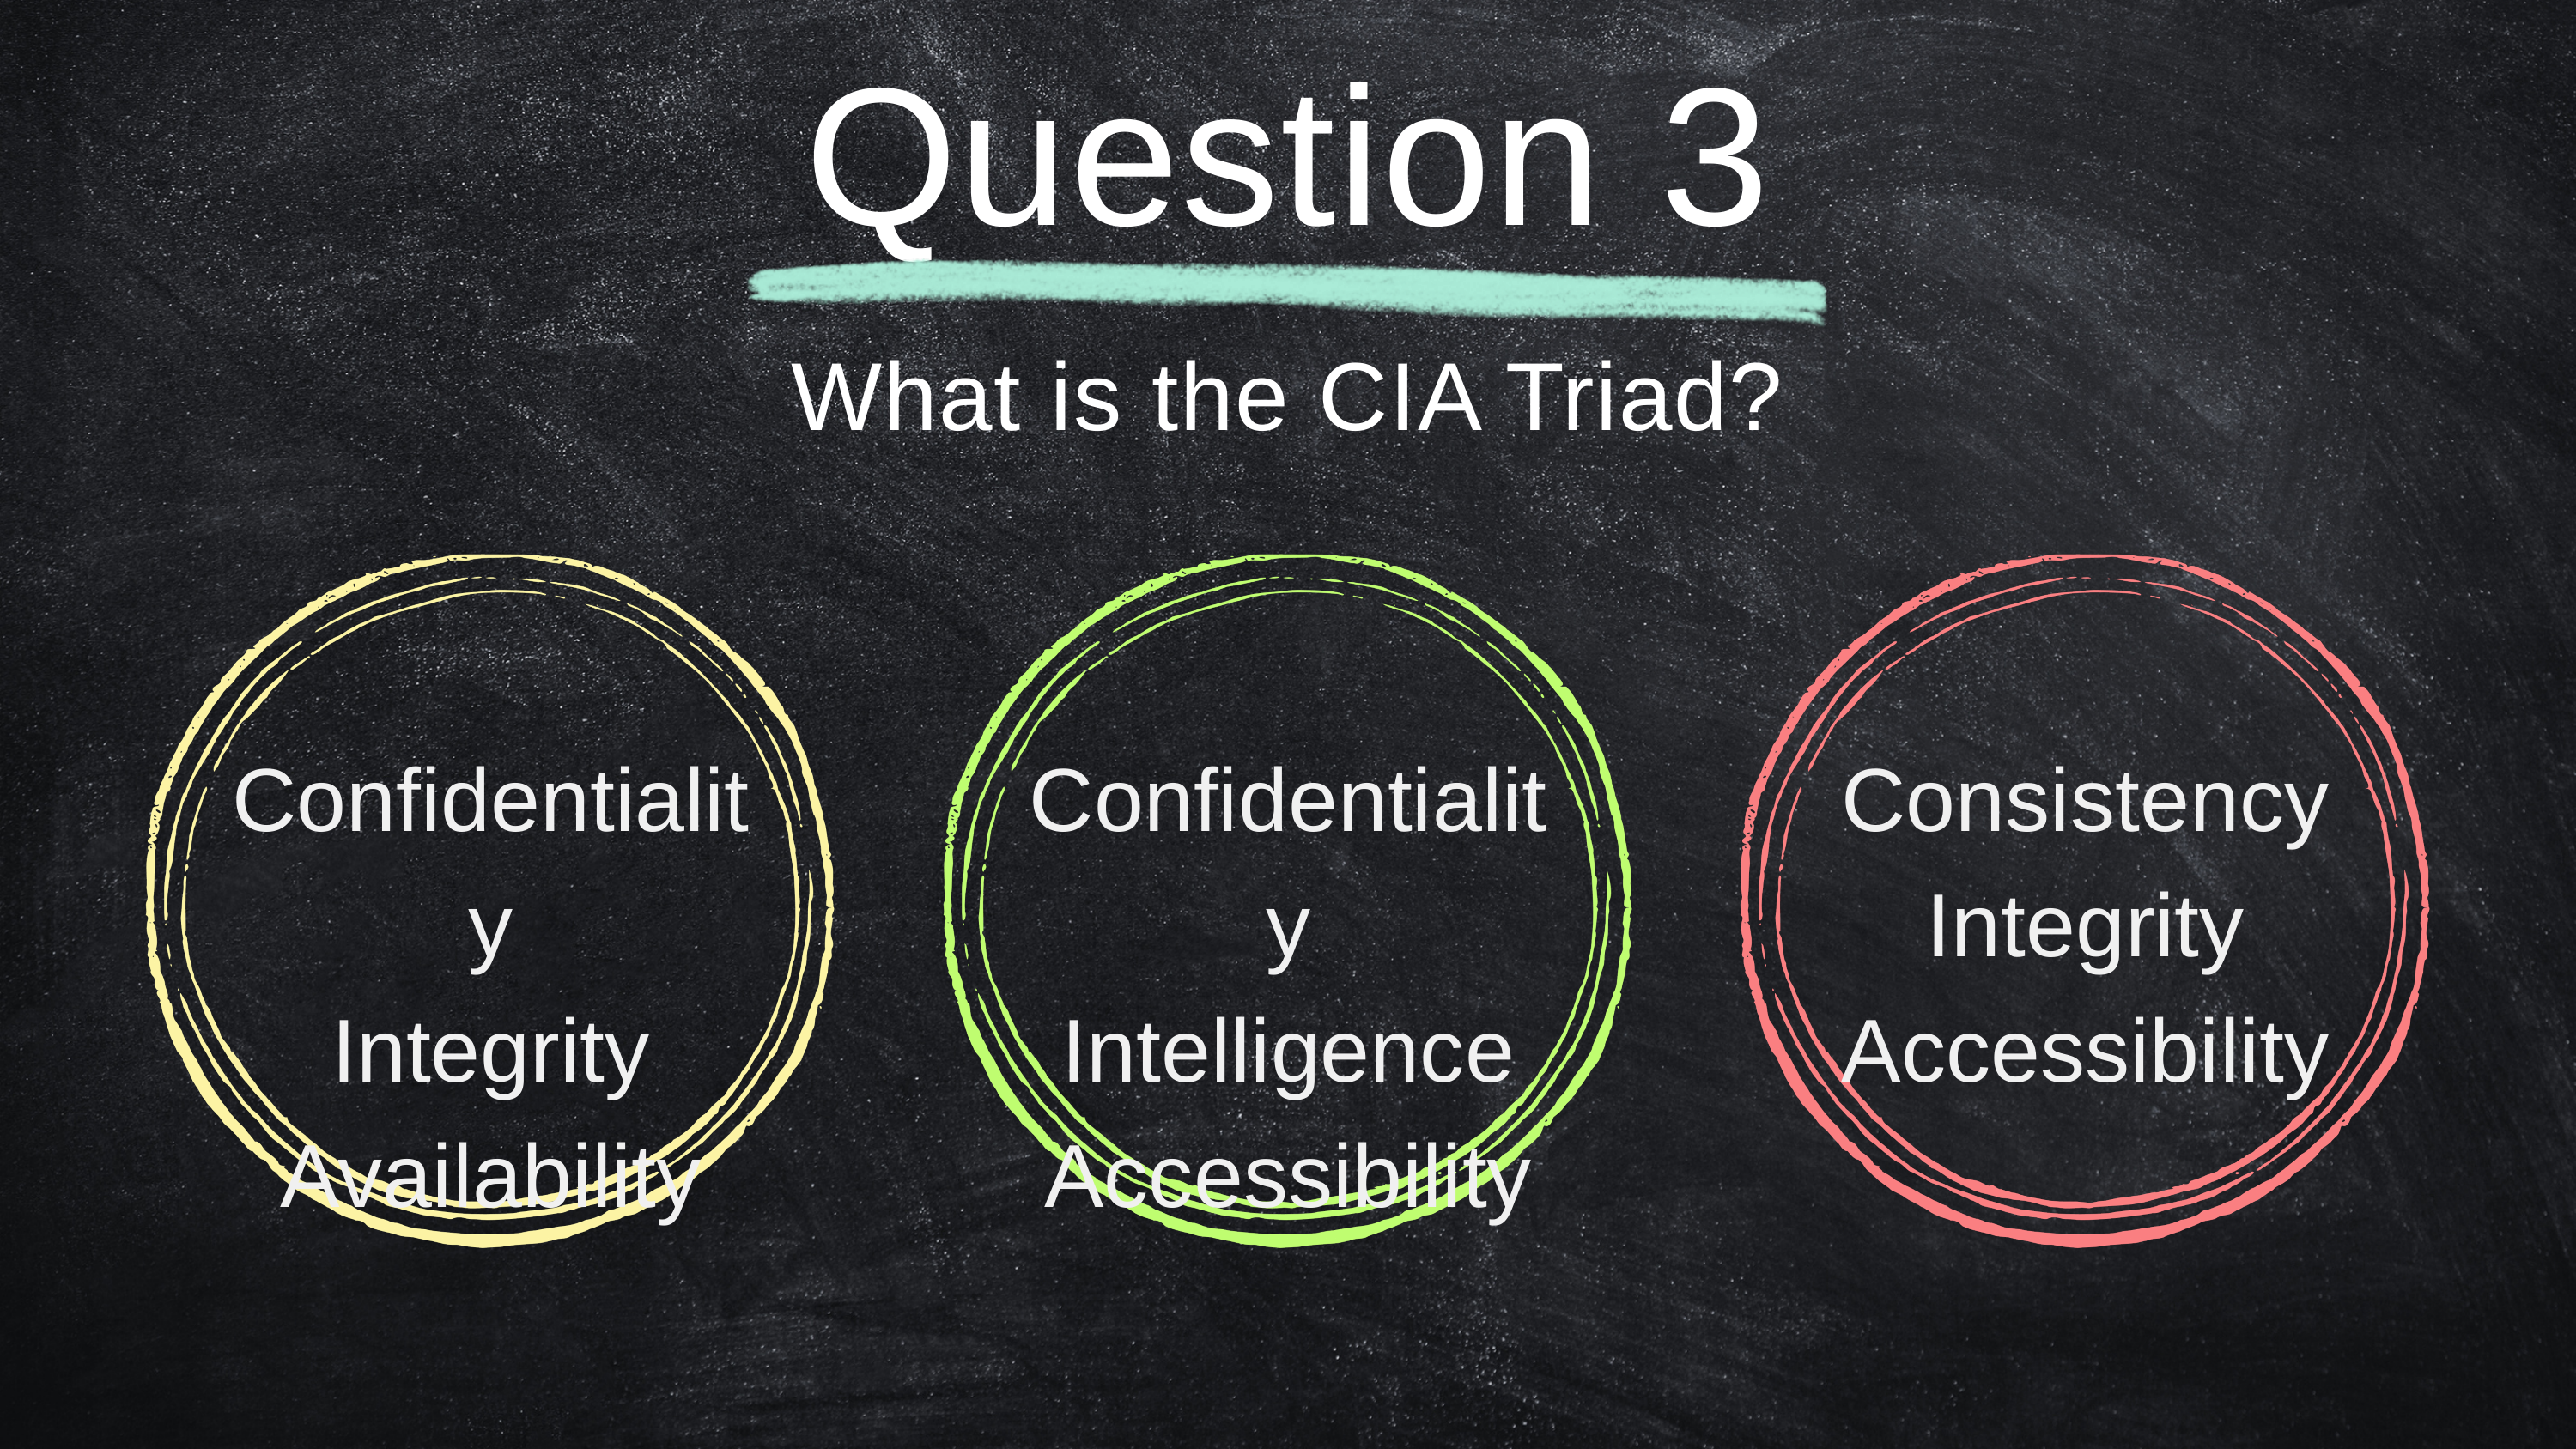

Question 3

What is the CIA Triad?

Consistency
Integrity
Accessibility

Confidentiality
Intelligence
Accessibility

Confidentiality
Integrity
Availability